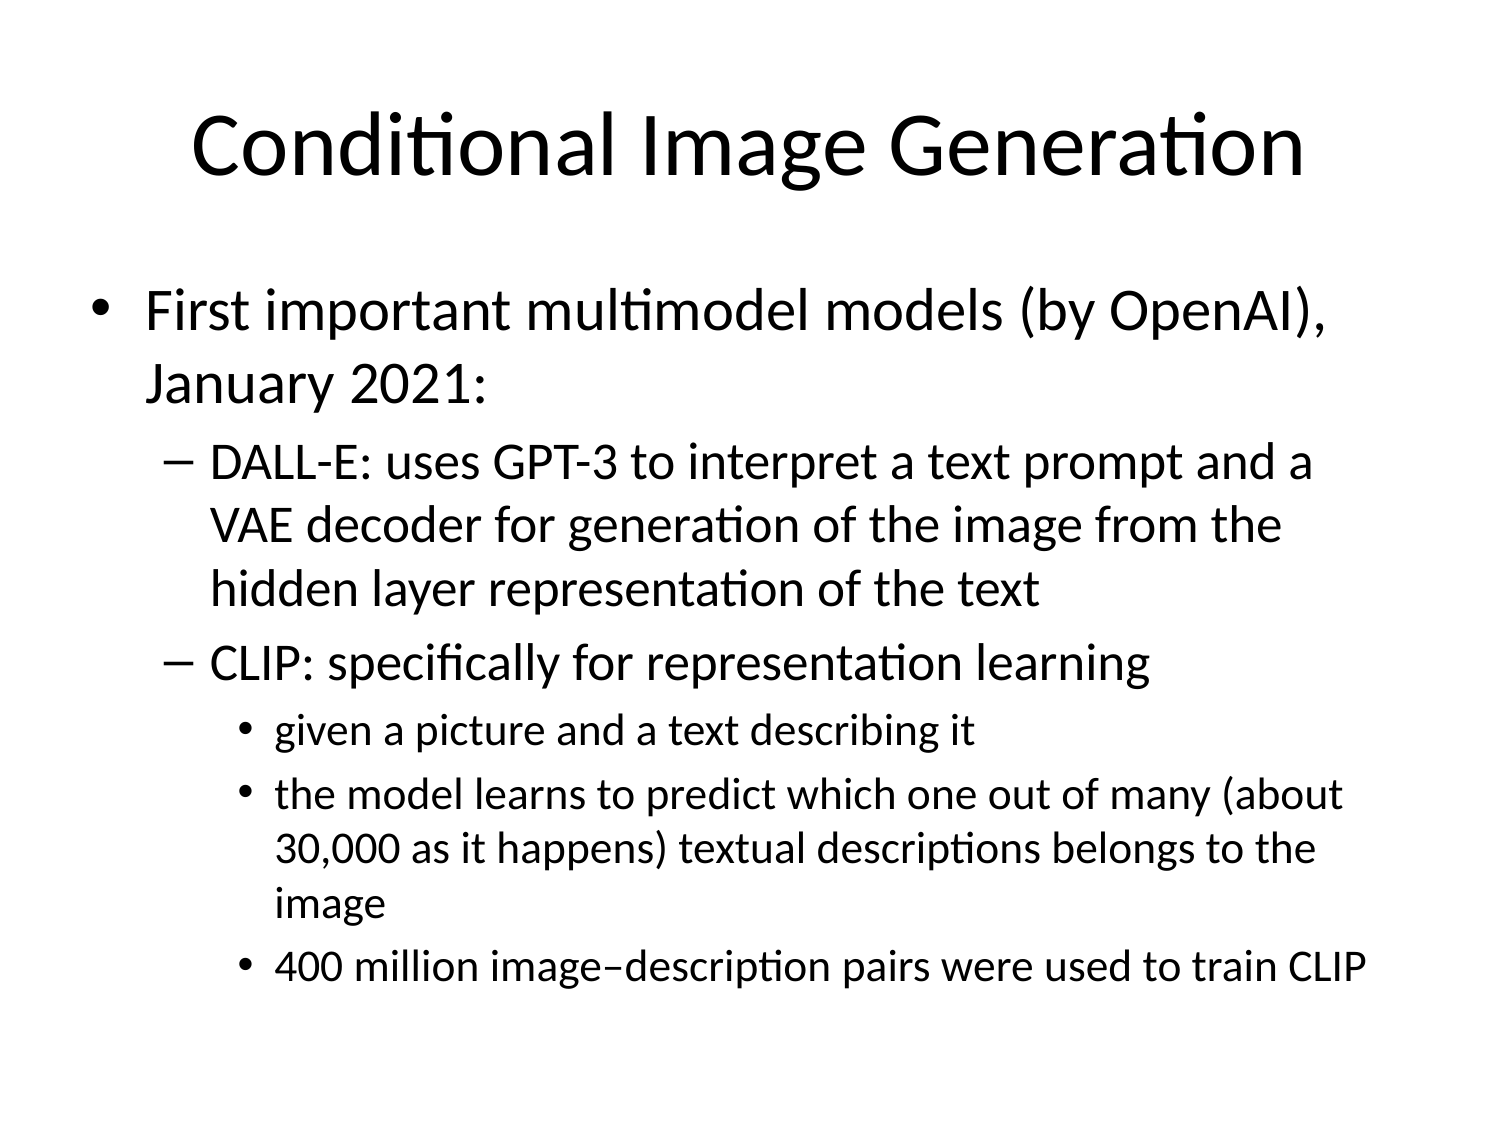

# Conditional Image Generation
First important multimodel models (by OpenAI), January 2021:
DALL-E: uses GPT-3 to interpret a text prompt and a VAE decoder for generation of the image from the hidden layer representation of the text
CLIP: specifically for representation learning
given a picture and a text describing it
the model learns to predict which one out of many (about 30,000 as it happens) textual descriptions belongs to the image
400 million image–description pairs were used to train CLIP